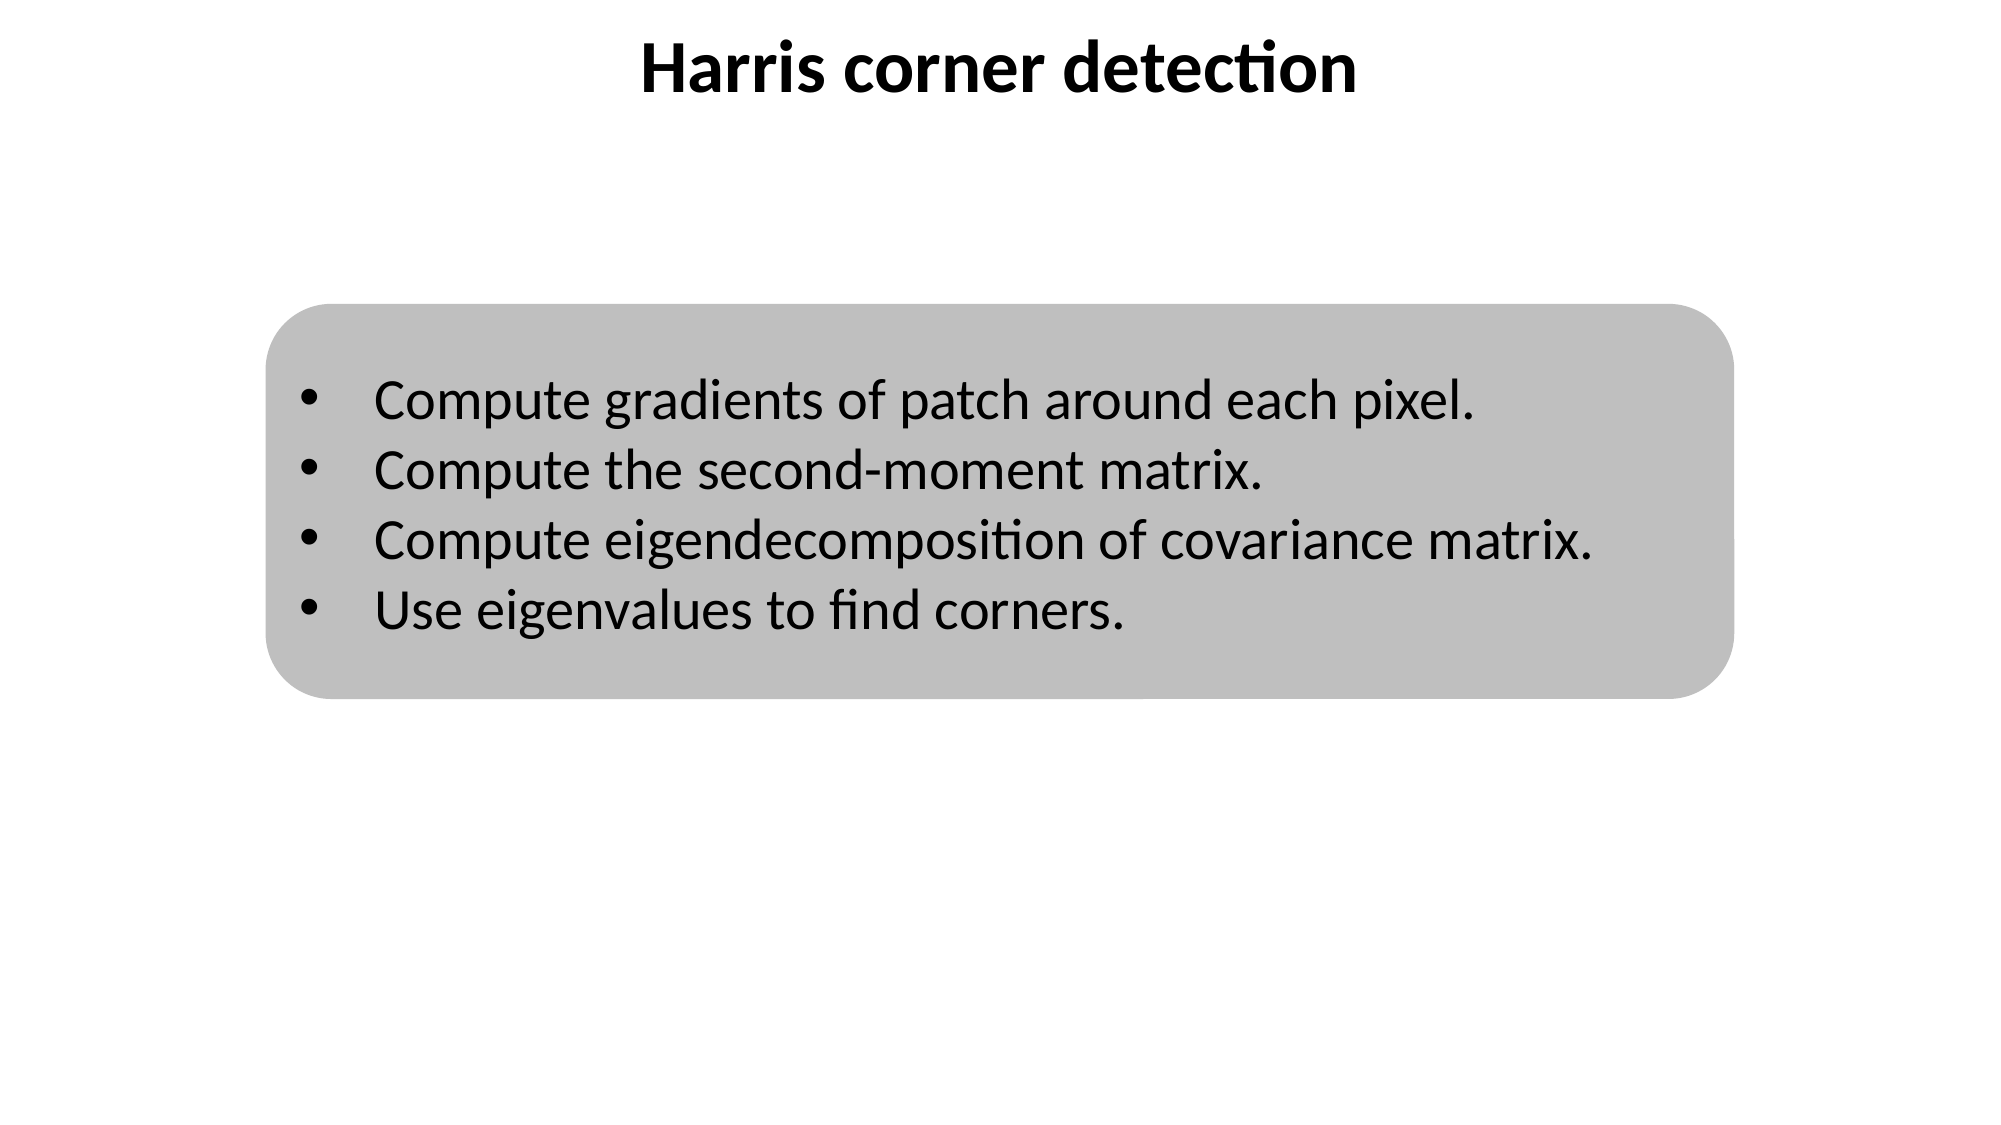

# Harris corner detection
Compute gradients of patch around each pixel.
Compute the second-moment matrix.
Compute eigendecomposition of covariance matrix.
Use eigenvalues to find corners.